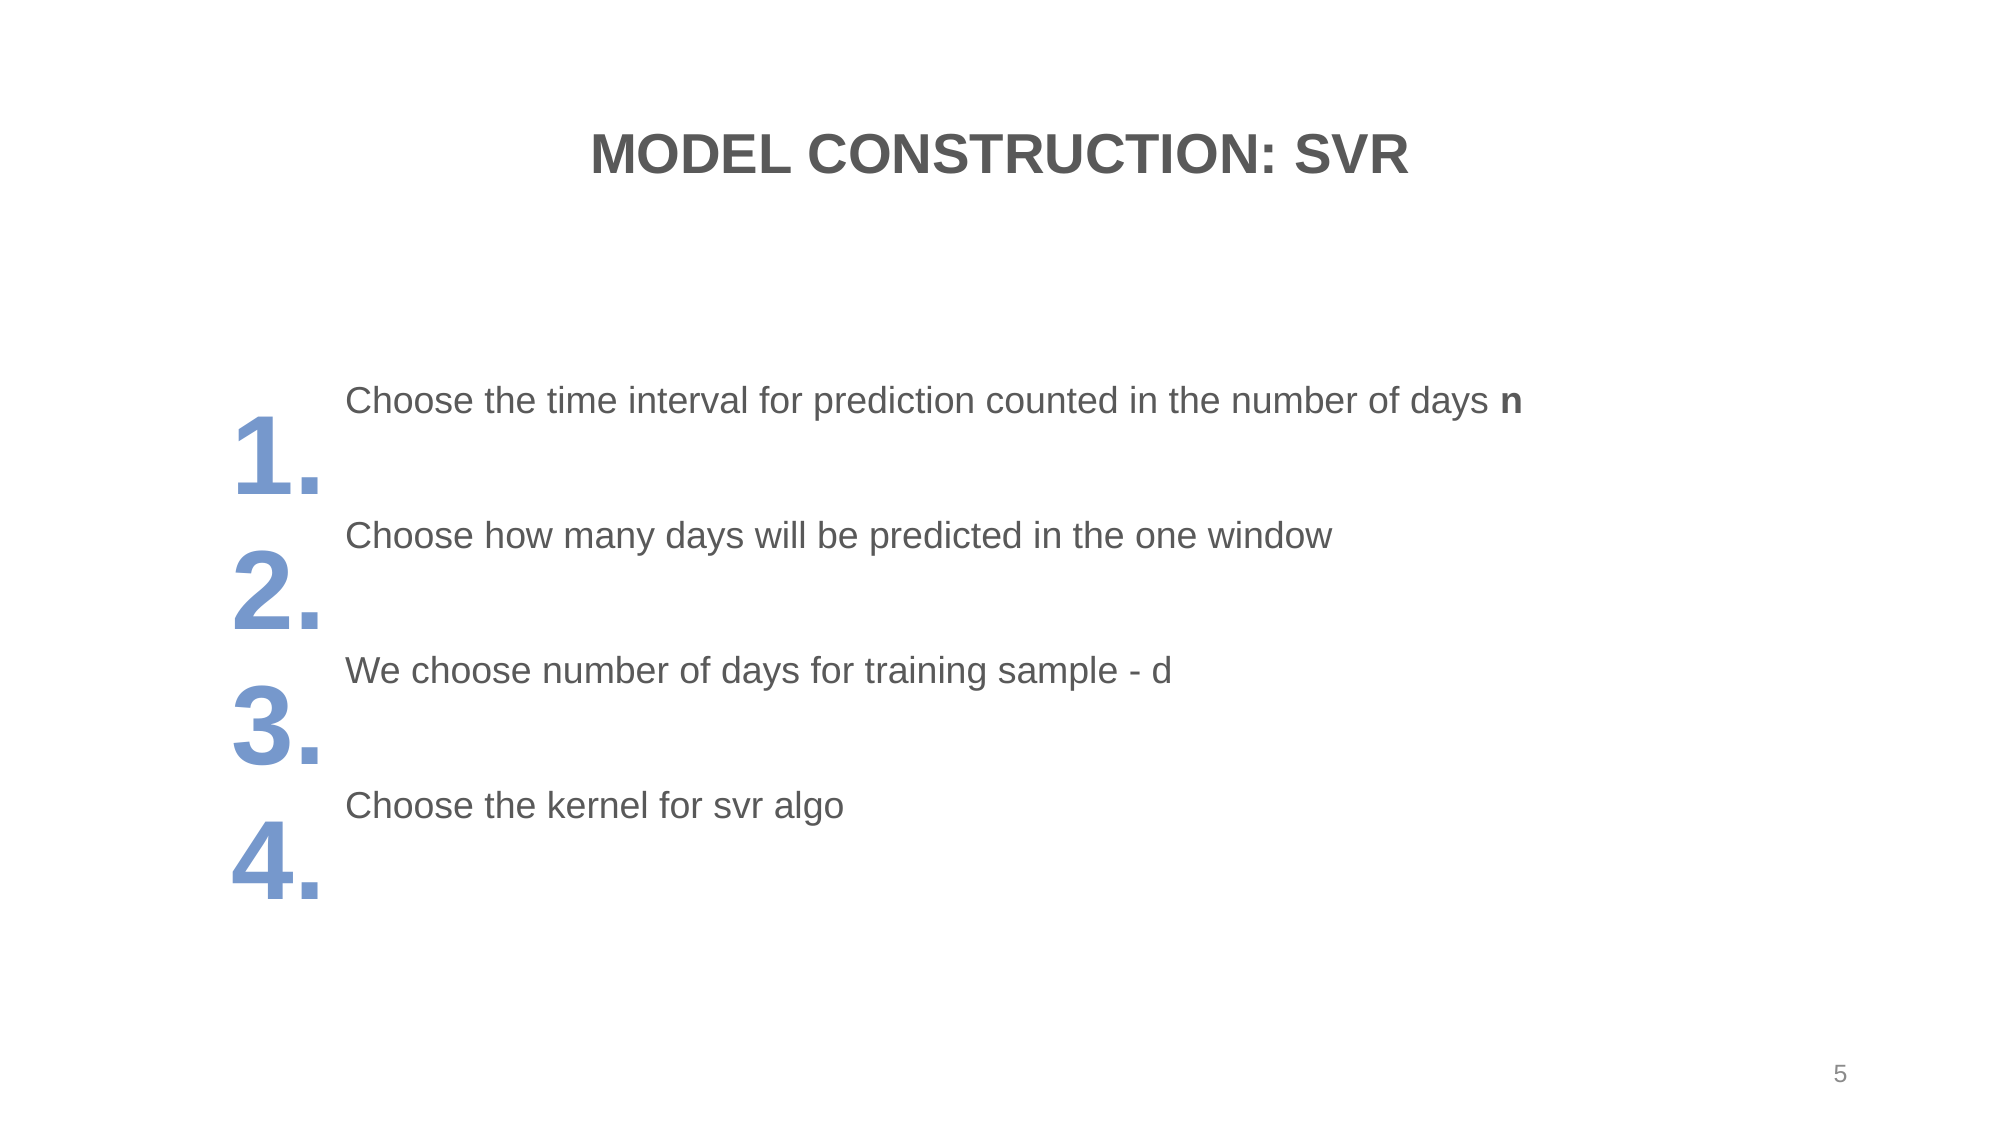

# MODEL CONSTRUCTION: SVR

Choose the time interval for prediction counted in the number of days n
Choose how many days will be predicted in the one window
We choose number of days for training sample - d
Choose the kernel for svr algo

1.
2.
3.
4.

5